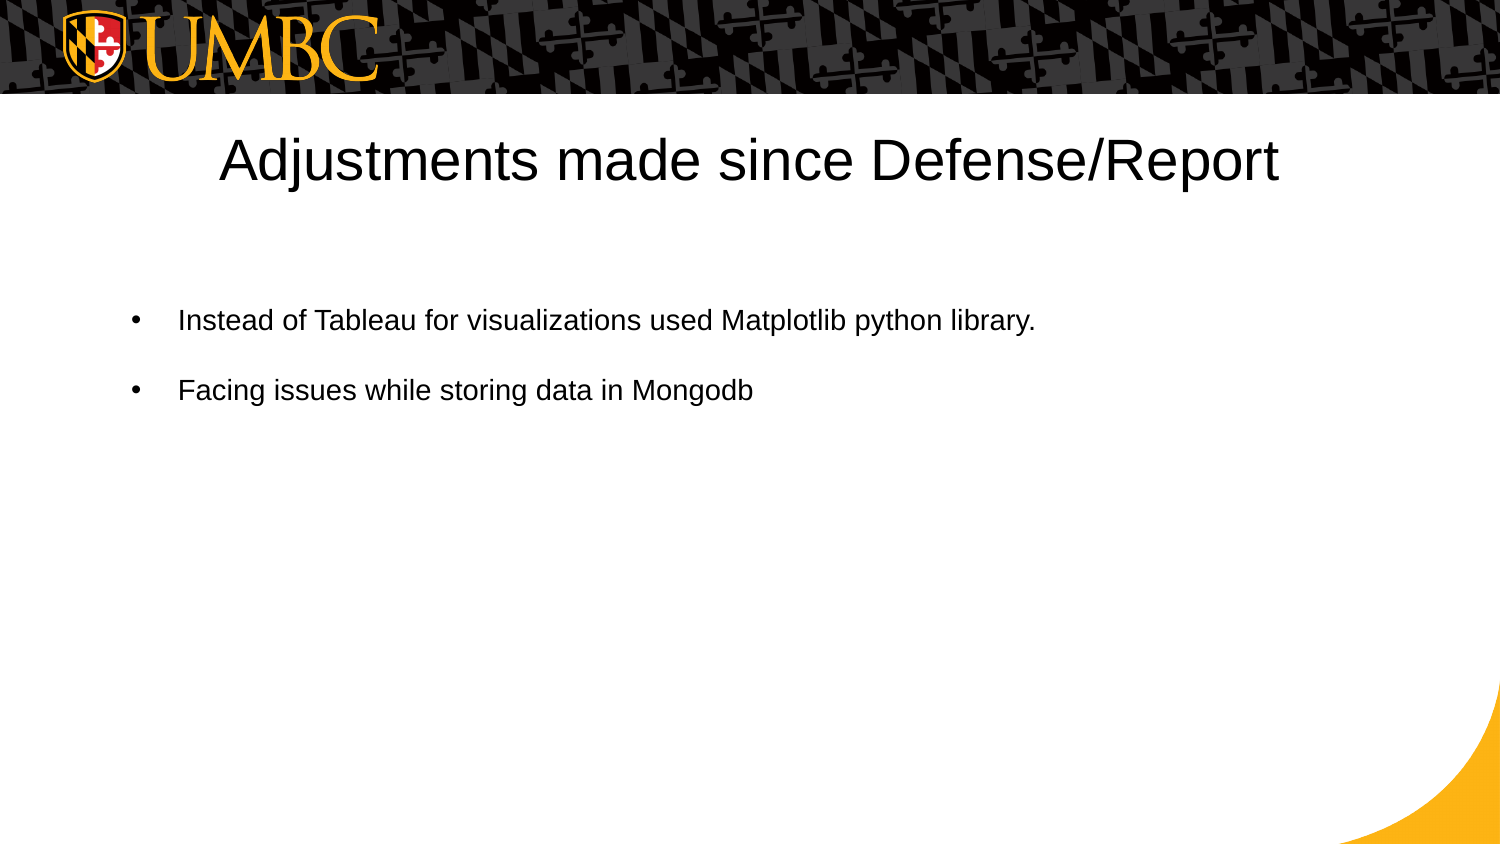

# Adjustments made since Defense/Report
Instead of Tableau for visualizations used Matplotlib python library.

Facing issues while storing data in Mongodb